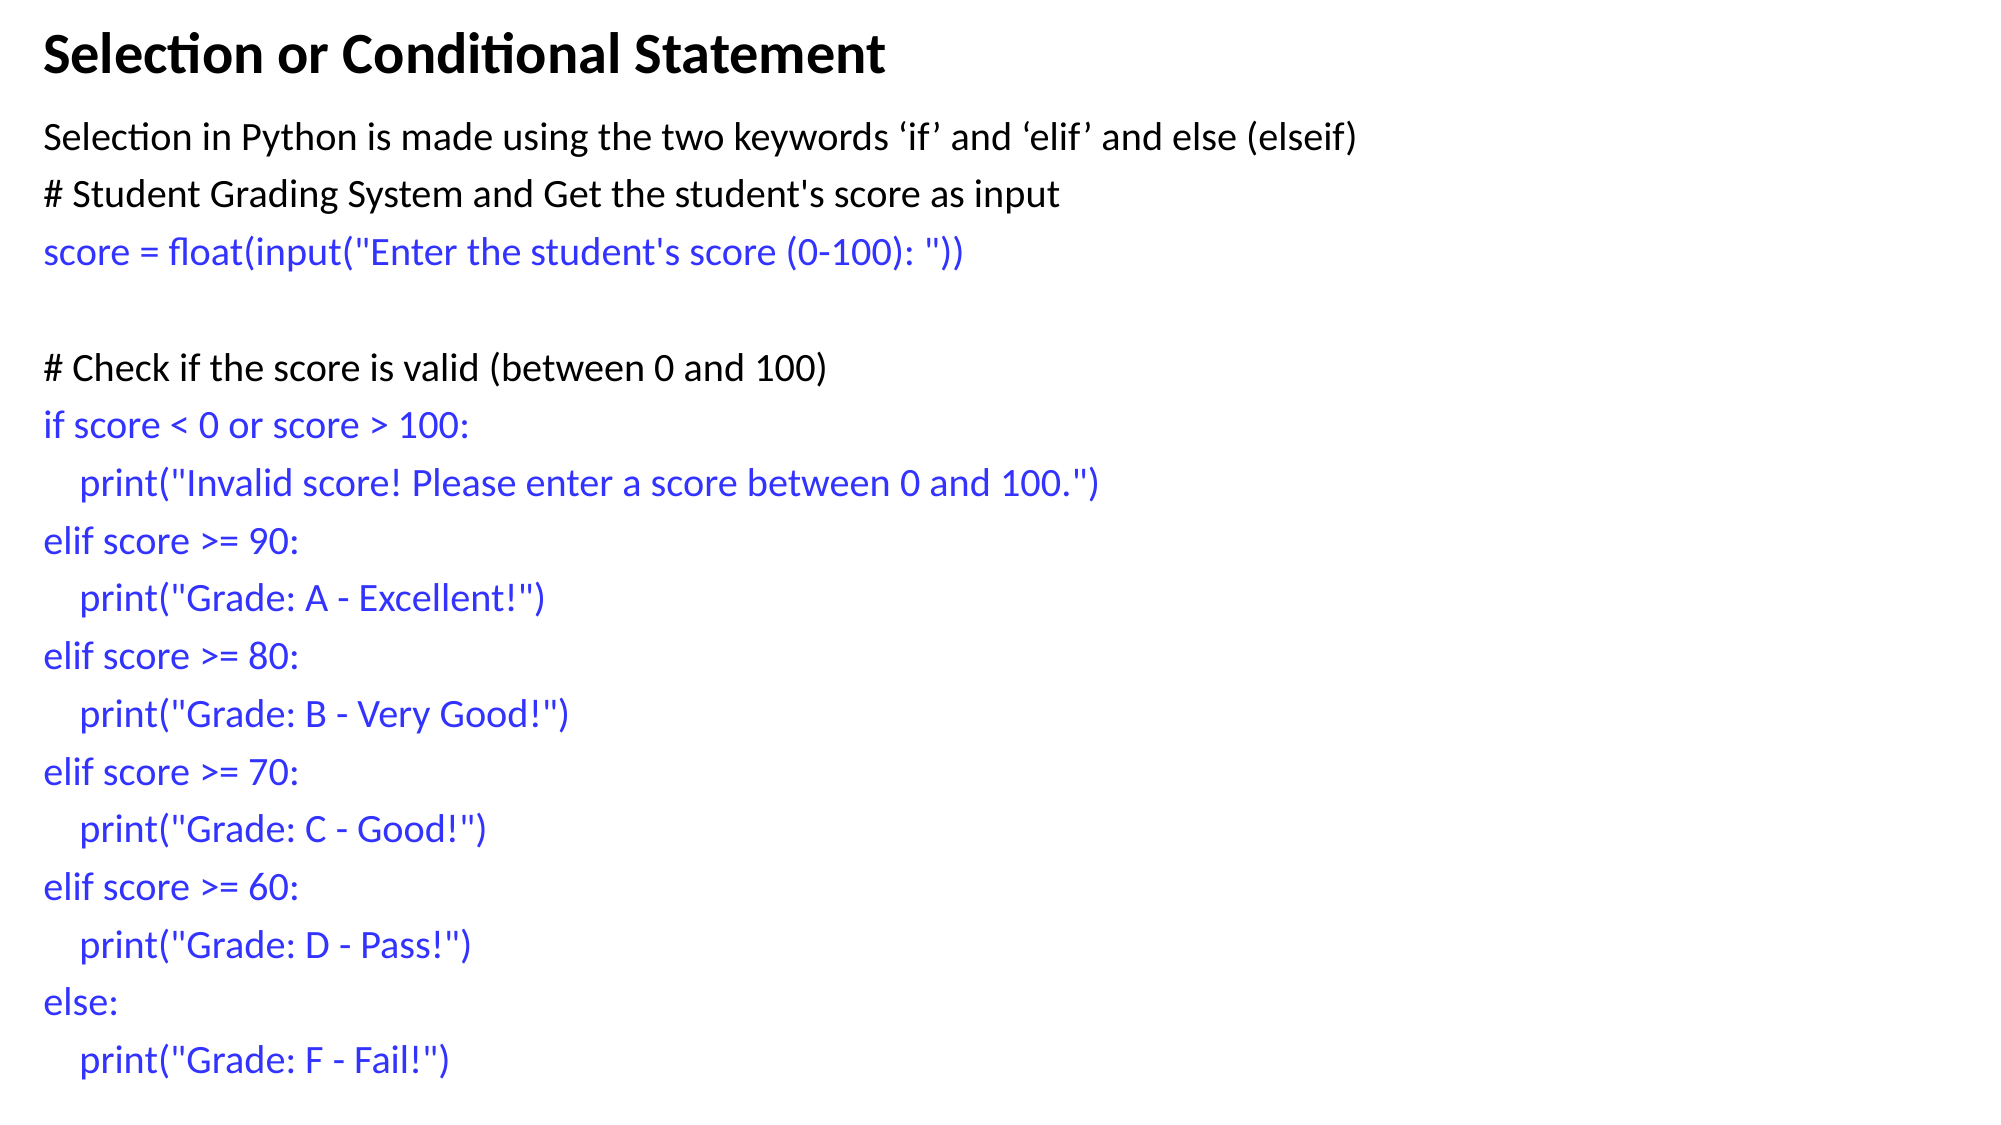

# Selection or Conditional Statement
Selection in Python is made using the two keywords ‘if’ and ‘elif’ and else (elseif)
# Student Grading System and Get the student's score as input
score = float(input("Enter the student's score (0-100): "))

# Check if the score is valid (between 0 and 100)
if score < 0 or score > 100:
    print("Invalid score! Please enter a score between 0 and 100.")
elif score >= 90:
    print("Grade: A - Excellent!")
elif score >= 80:
    print("Grade: B - Very Good!")
elif score >= 70:
    print("Grade: C - Good!")
elif score >= 60:
    print("Grade: D - Pass!")
else:
    print("Grade: F - Fail!")